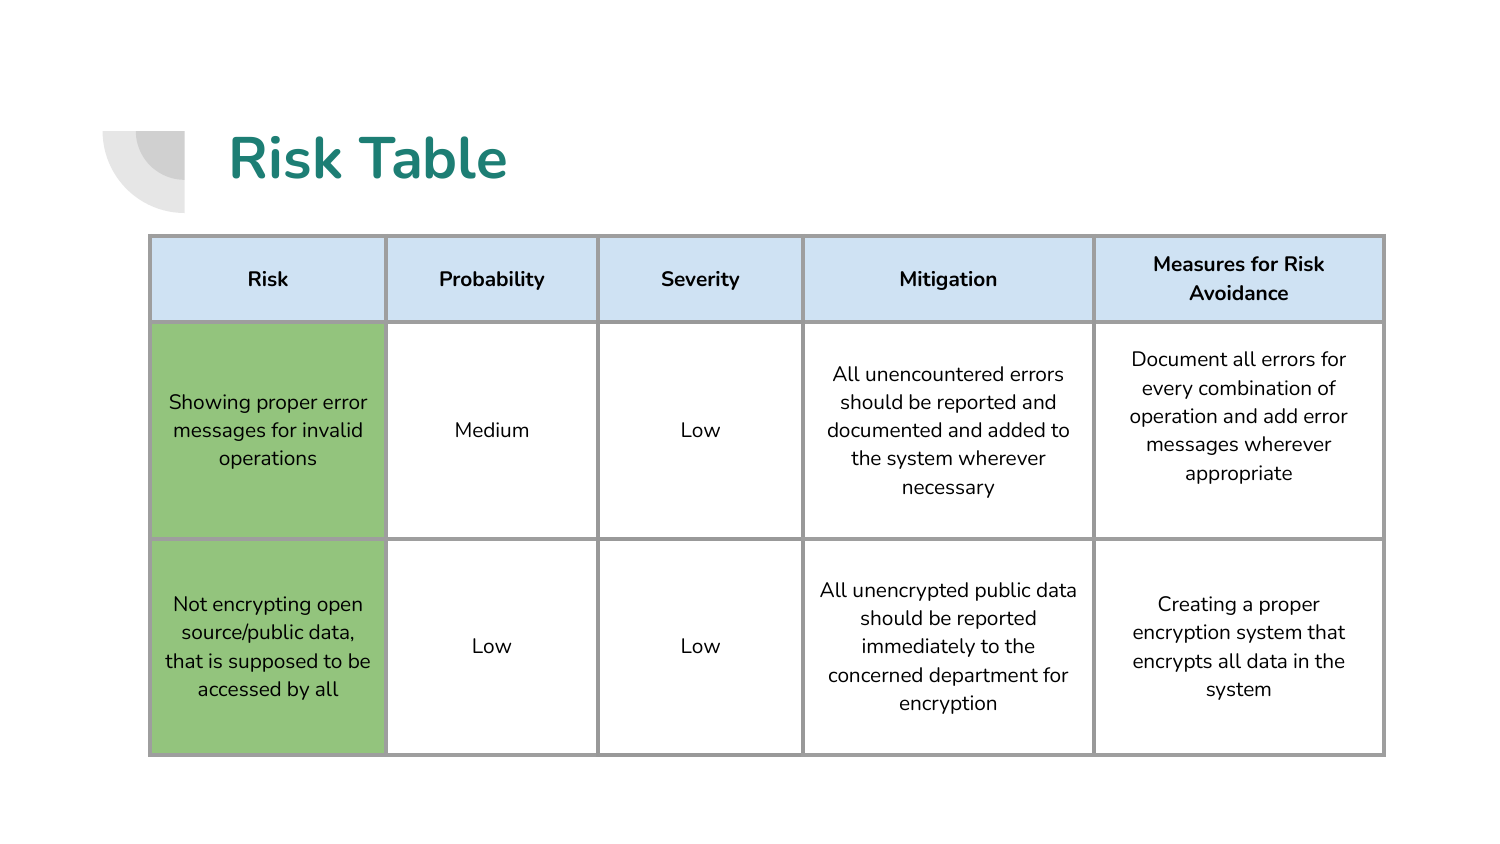

# Risk Table
| Risk | Probability | Severity | Mitigation | Measures for Risk Avoidance |
| --- | --- | --- | --- | --- |
| Showing proper error messages for invalid operations | Medium | Low | All unencountered errors should be reported and documented and added to the system wherever necessary | Document all errors for every combination of operation and add error messages wherever appropriate |
| Not encrypting open source/public data, that is supposed to be accessed by all | Low | Low | All unencrypted public data should be reported immediately to the concerned department for encryption | Creating a proper encryption system that encrypts all data in the system |